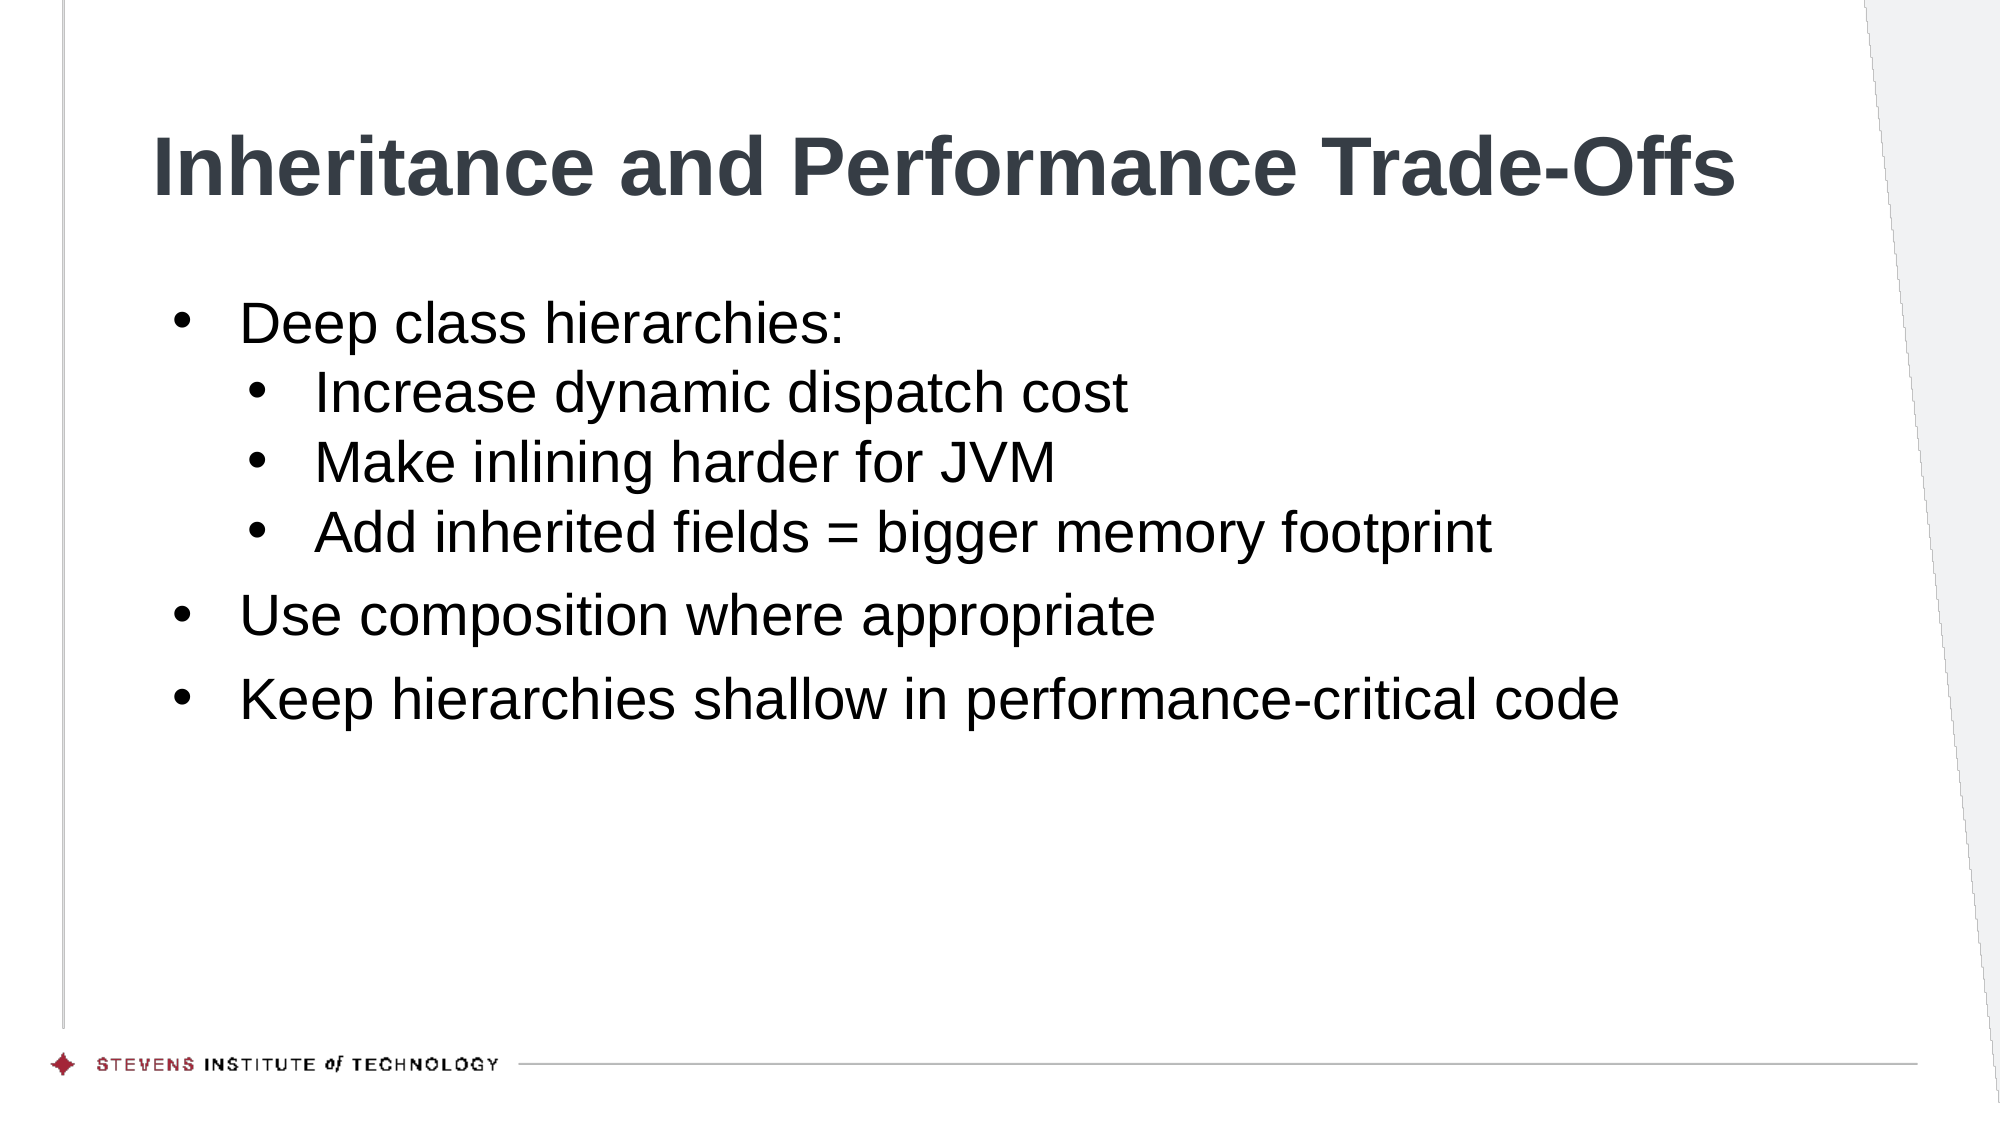

# Inheritance and Performance Trade-Offs
Deep class hierarchies:
Increase dynamic dispatch cost
Make inlining harder for JVM
Add inherited fields = bigger memory footprint
Use composition where appropriate
Keep hierarchies shallow in performance-critical code